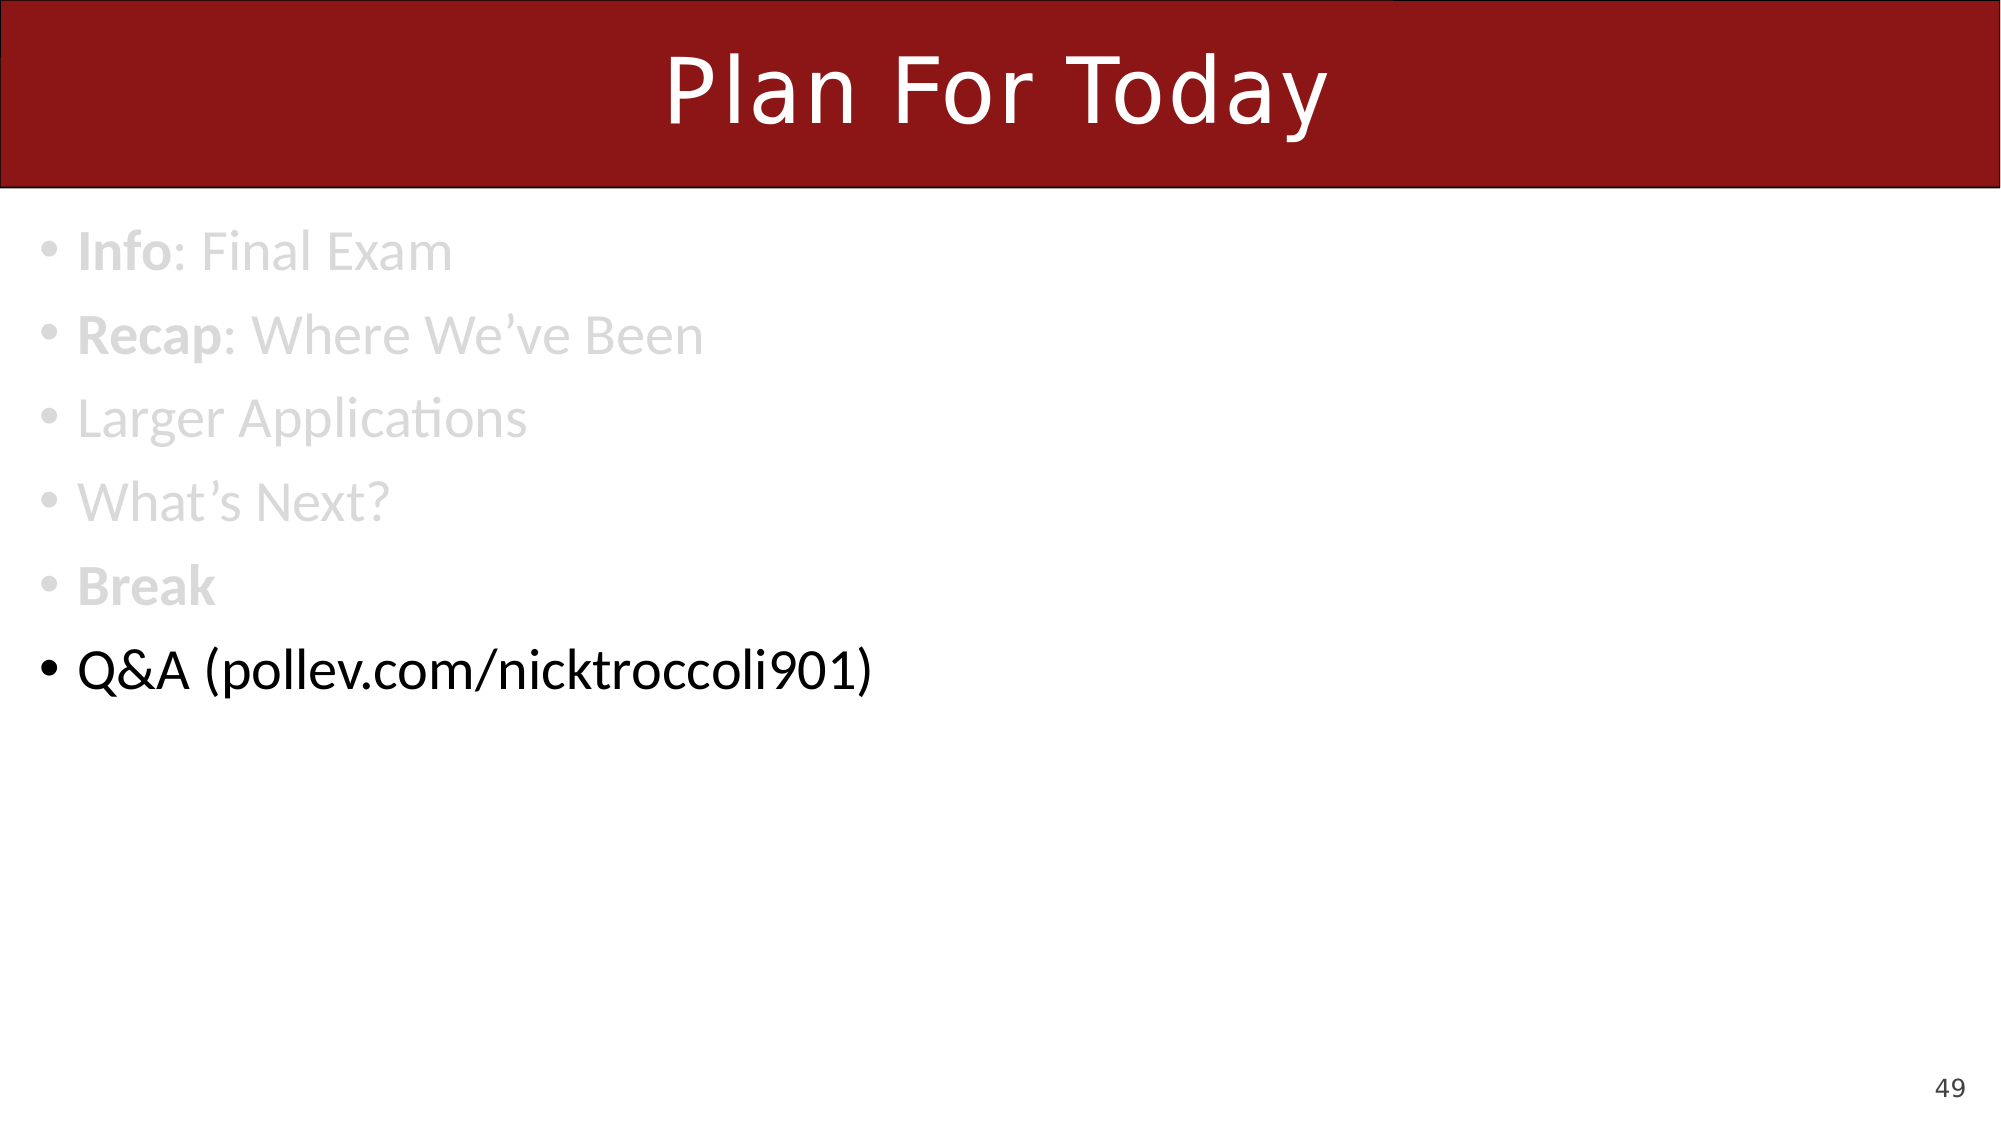

# Plan For Today
Info: Final Exam
Recap: Where We’ve Been
Larger Applications
What’s Next?
Break
Q&A (pollev.com/nicktroccoli901)